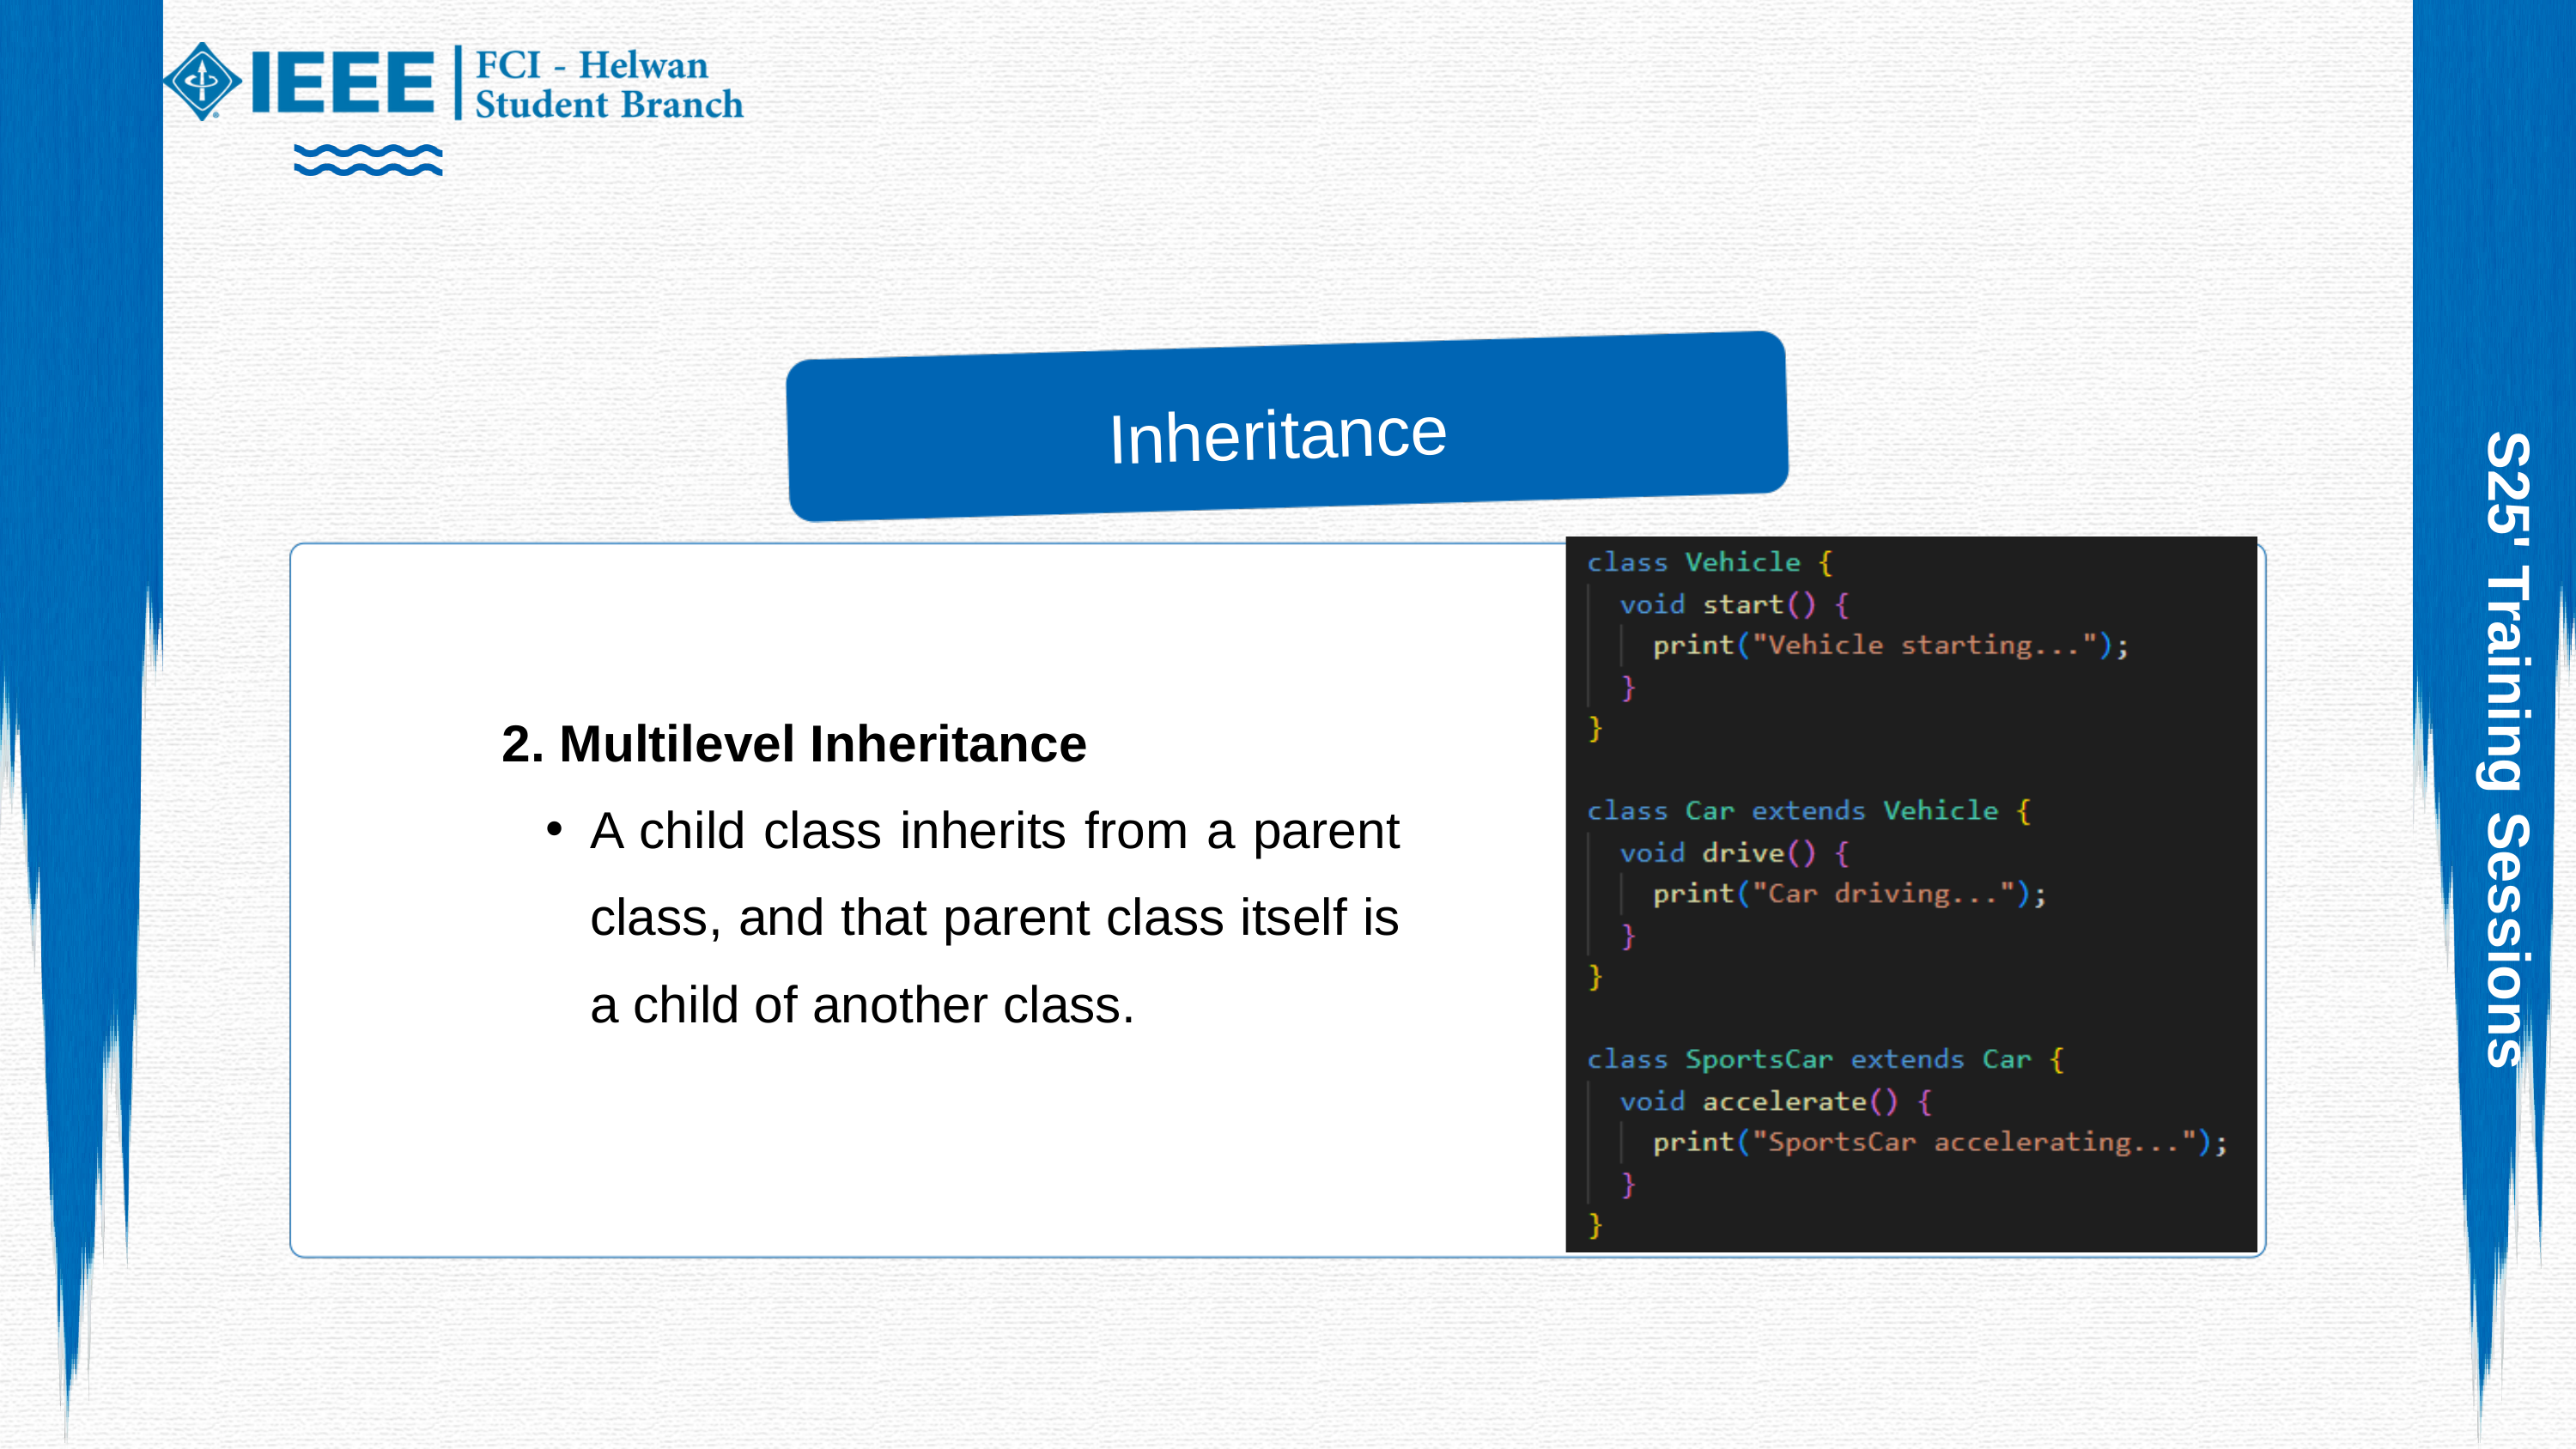

Inheritance

2. Multilevel Inheritance
A child class inherits from a parent class, and that parent class itself is a child of another class.

S25' Training Sessions